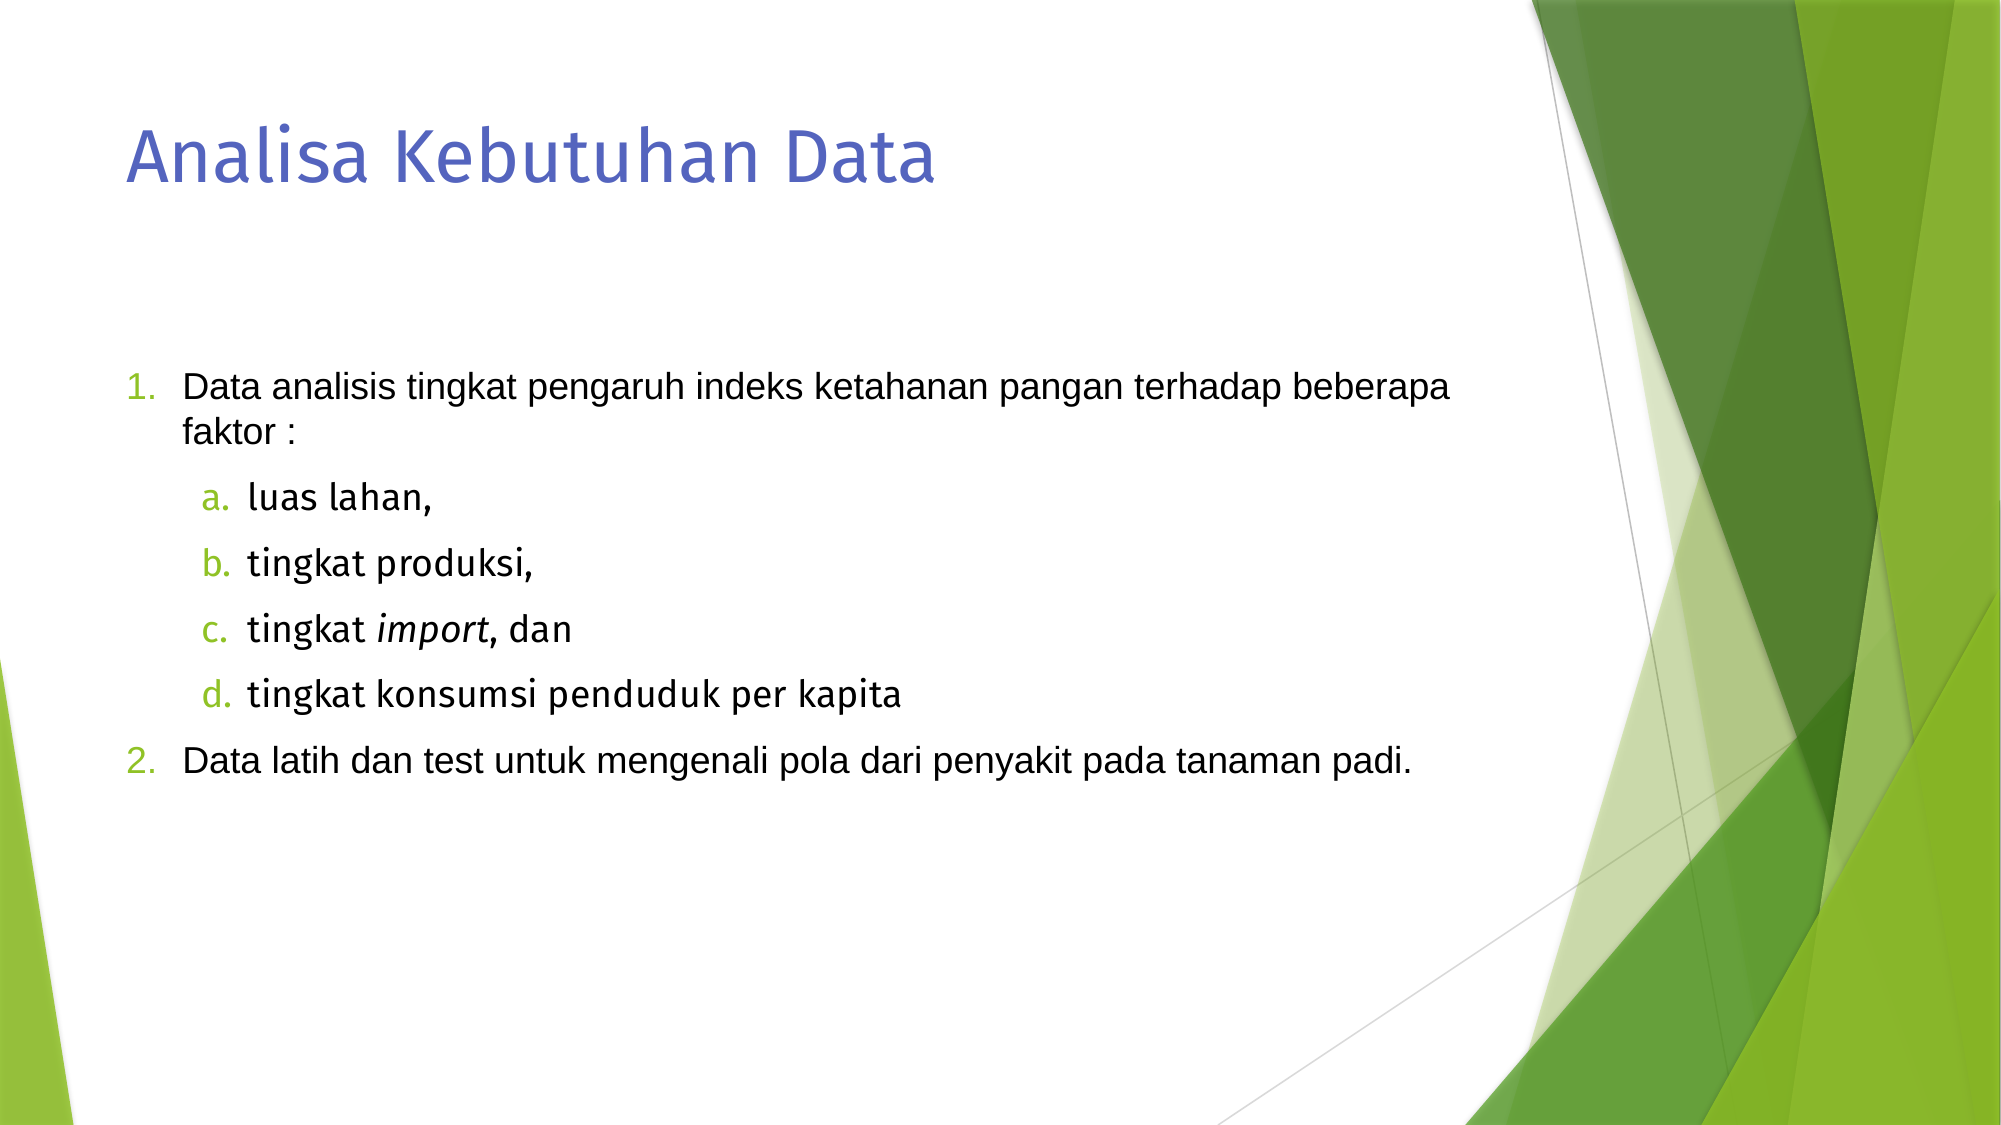

# Analisa Kebutuhan Data
Data analisis tingkat pengaruh indeks ketahanan pangan terhadap beberapa faktor :
luas lahan,
tingkat produksi,
tingkat import, dan
tingkat konsumsi penduduk per kapita
Data latih dan test untuk mengenali pola dari penyakit pada tanaman padi.